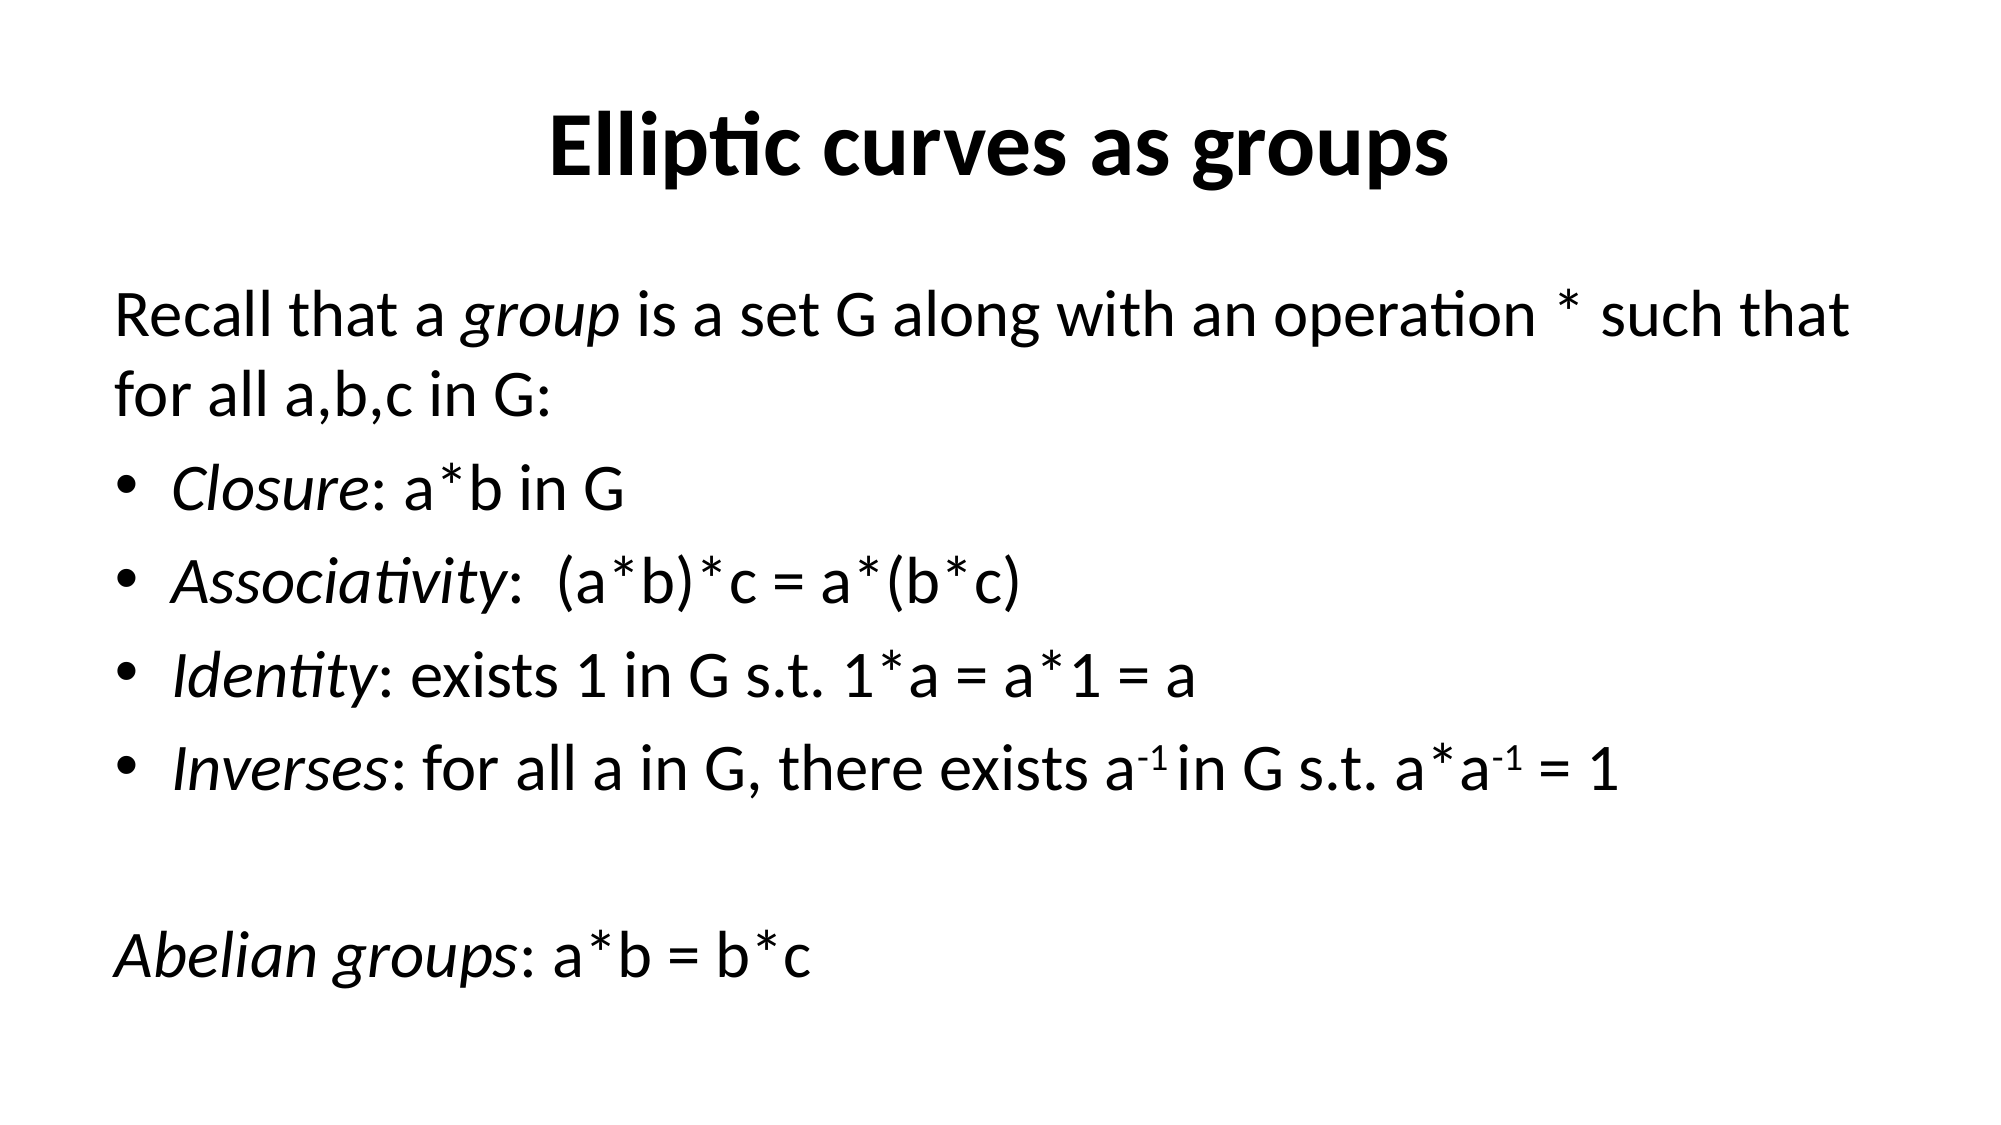

# Elliptic curves as groups
Recall that a group is a set G along with an operation * such that for all a,b,c in G:
Closure: a*b in G
Associativity:  (a*b)*c = a*(b*c)
Identity: exists 1 in G s.t. 1*a = a*1 = a
Inverses: for all a in G, there exists a-1 in G s.t. a*a-1 = 1

Abelian groups: a*b = b*c